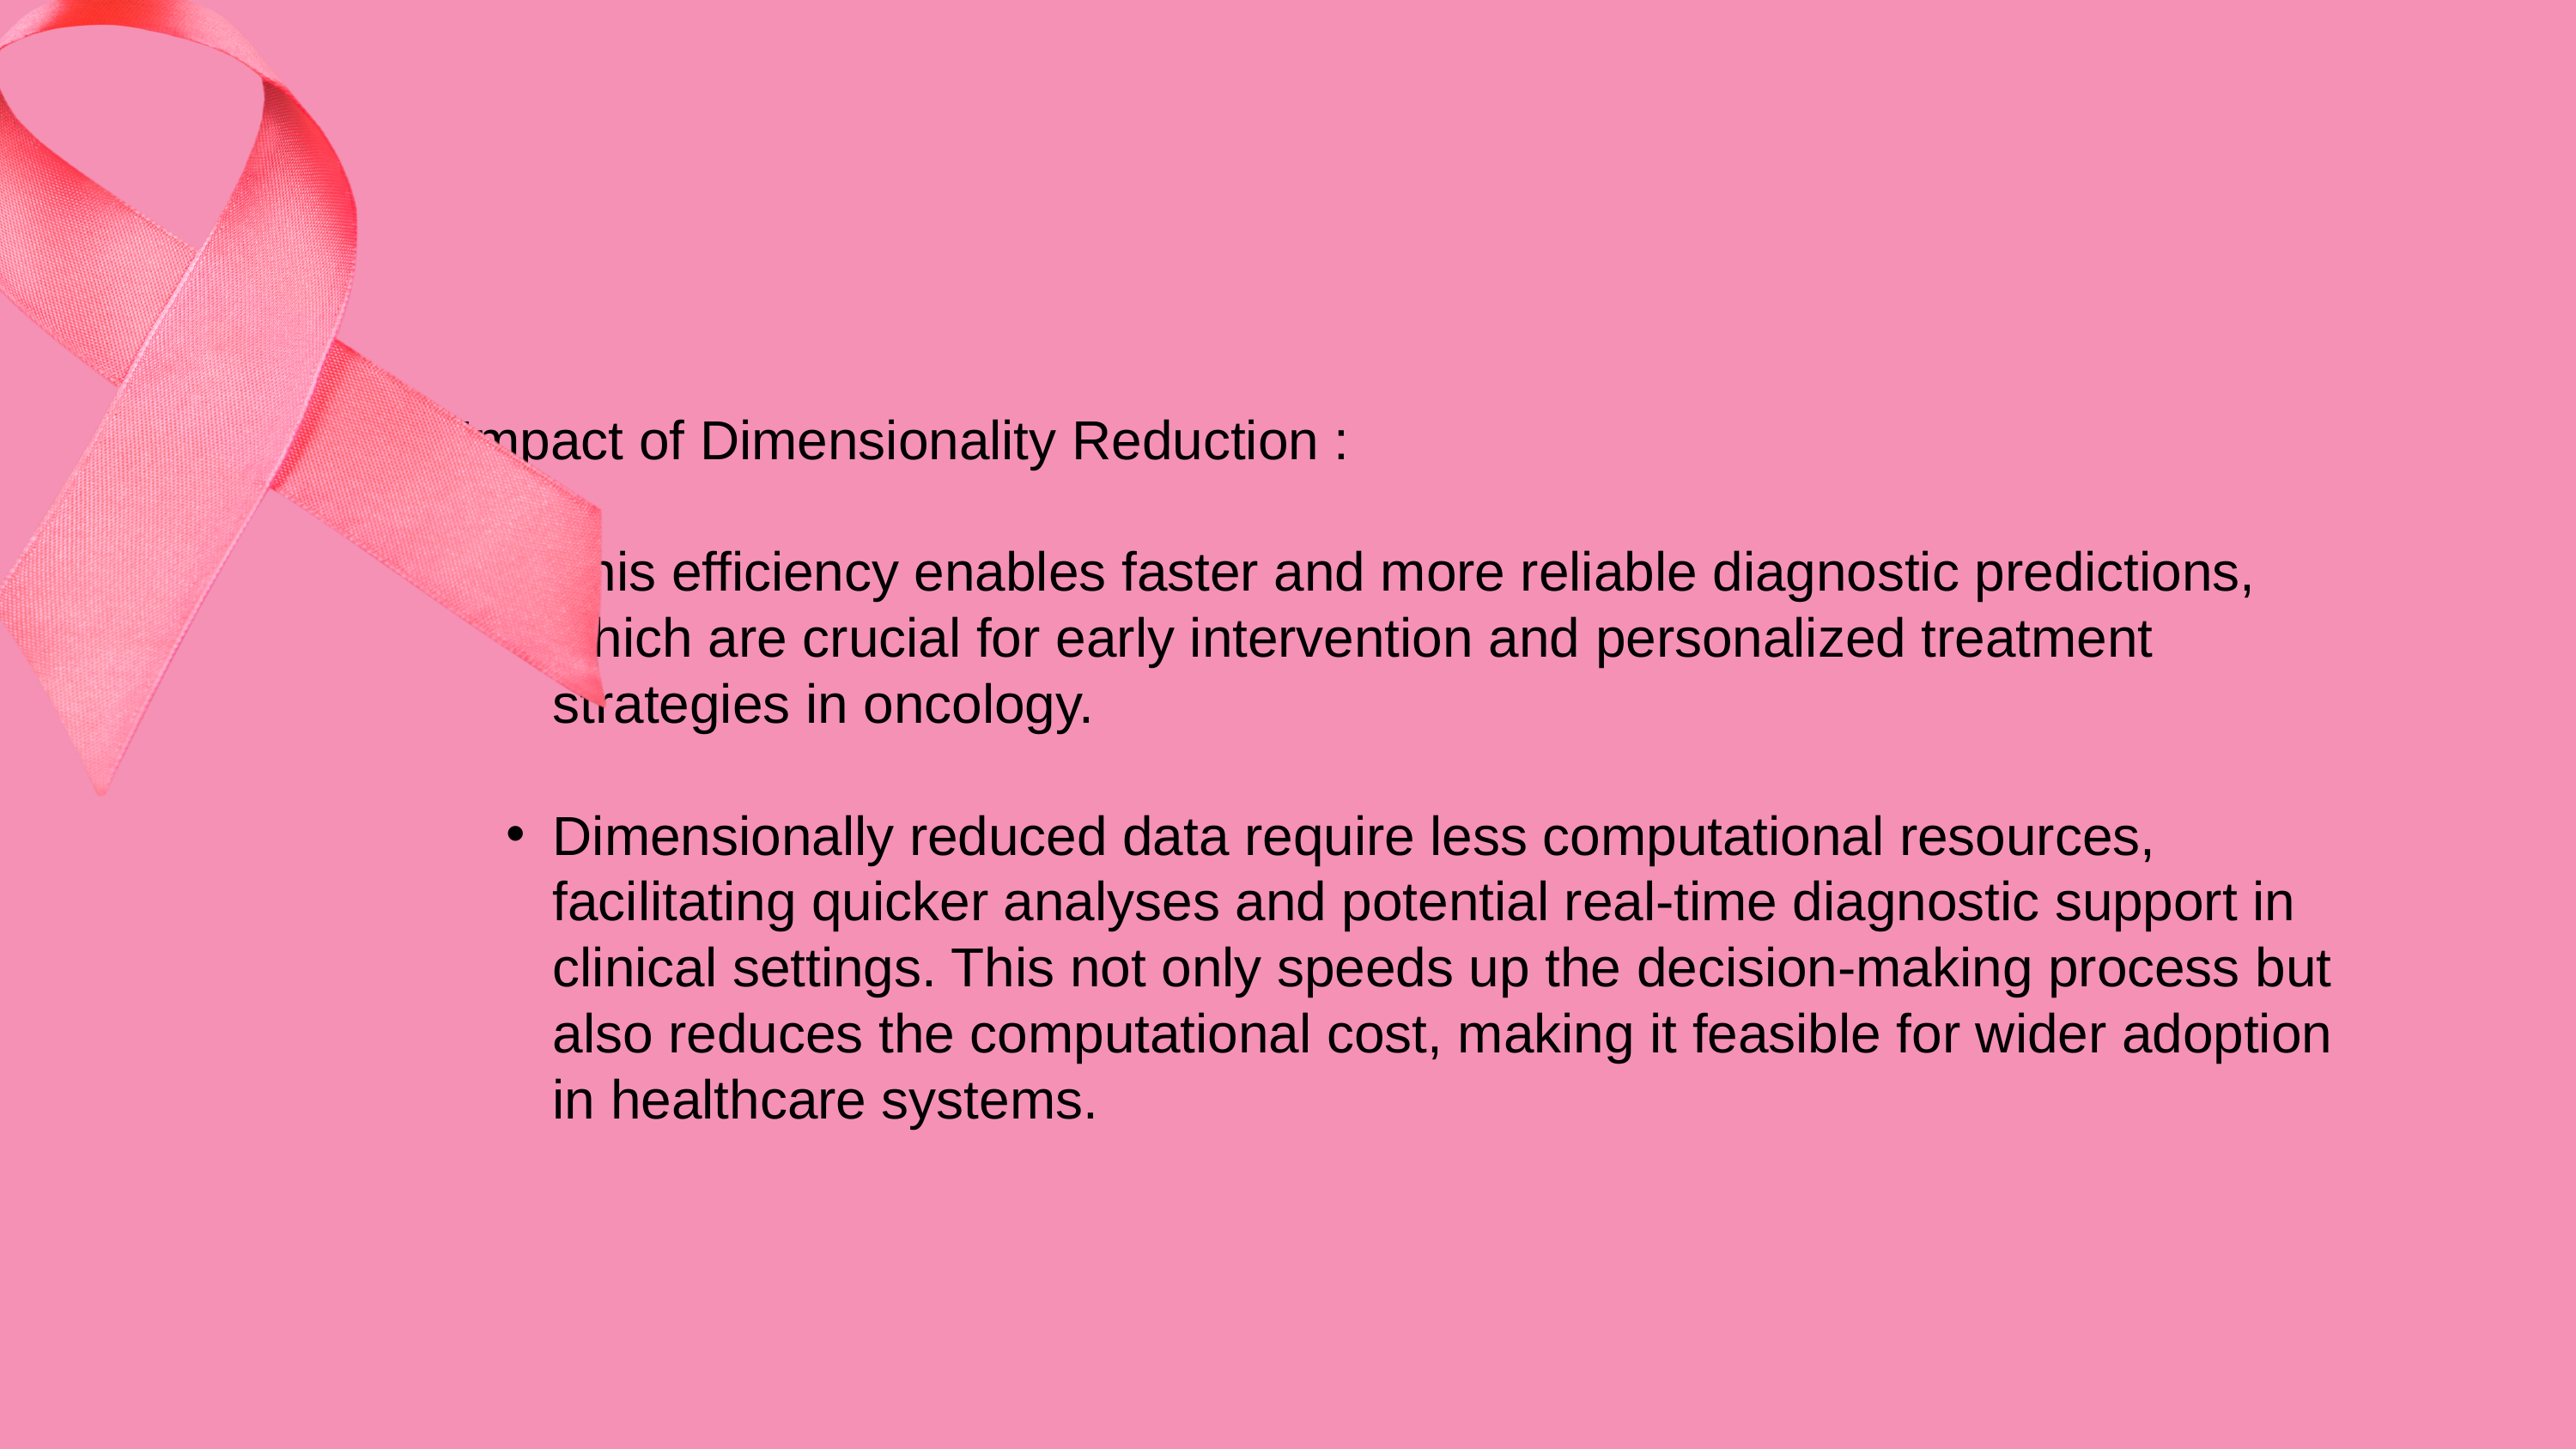

Impact of Dimensionality Reduction :

This efficiency enables faster and more reliable diagnostic predictions, which are crucial for early intervention and personalized treatment strategies in oncology.

Dimensionally reduced data require less computational resources, facilitating quicker analyses and potential real-time diagnostic support in clinical settings. This not only speeds up the decision-making process but also reduces the computational cost, making it feasible for wider adoption in healthcare systems.